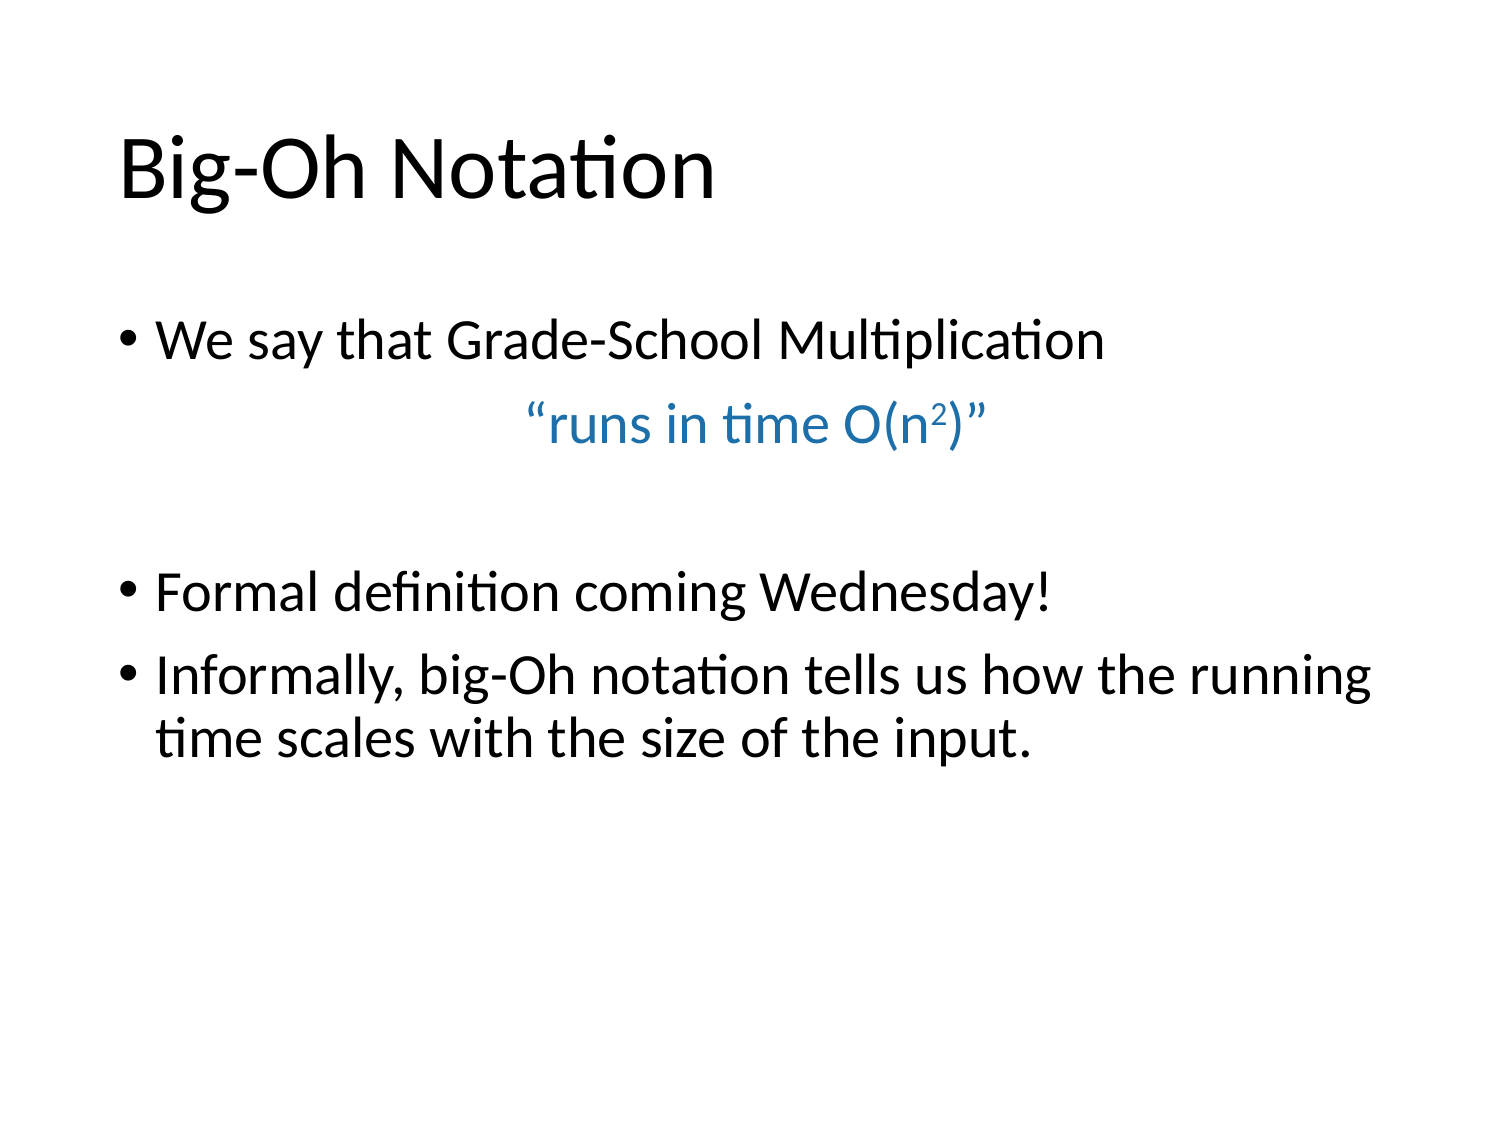

# Big-Oh Notation
We say that Grade-School Multiplication
 “runs in time O(n2)”

Formal definition coming Wednesday!
Informally, big-Oh notation tells us how the running time scales with the size of the input.